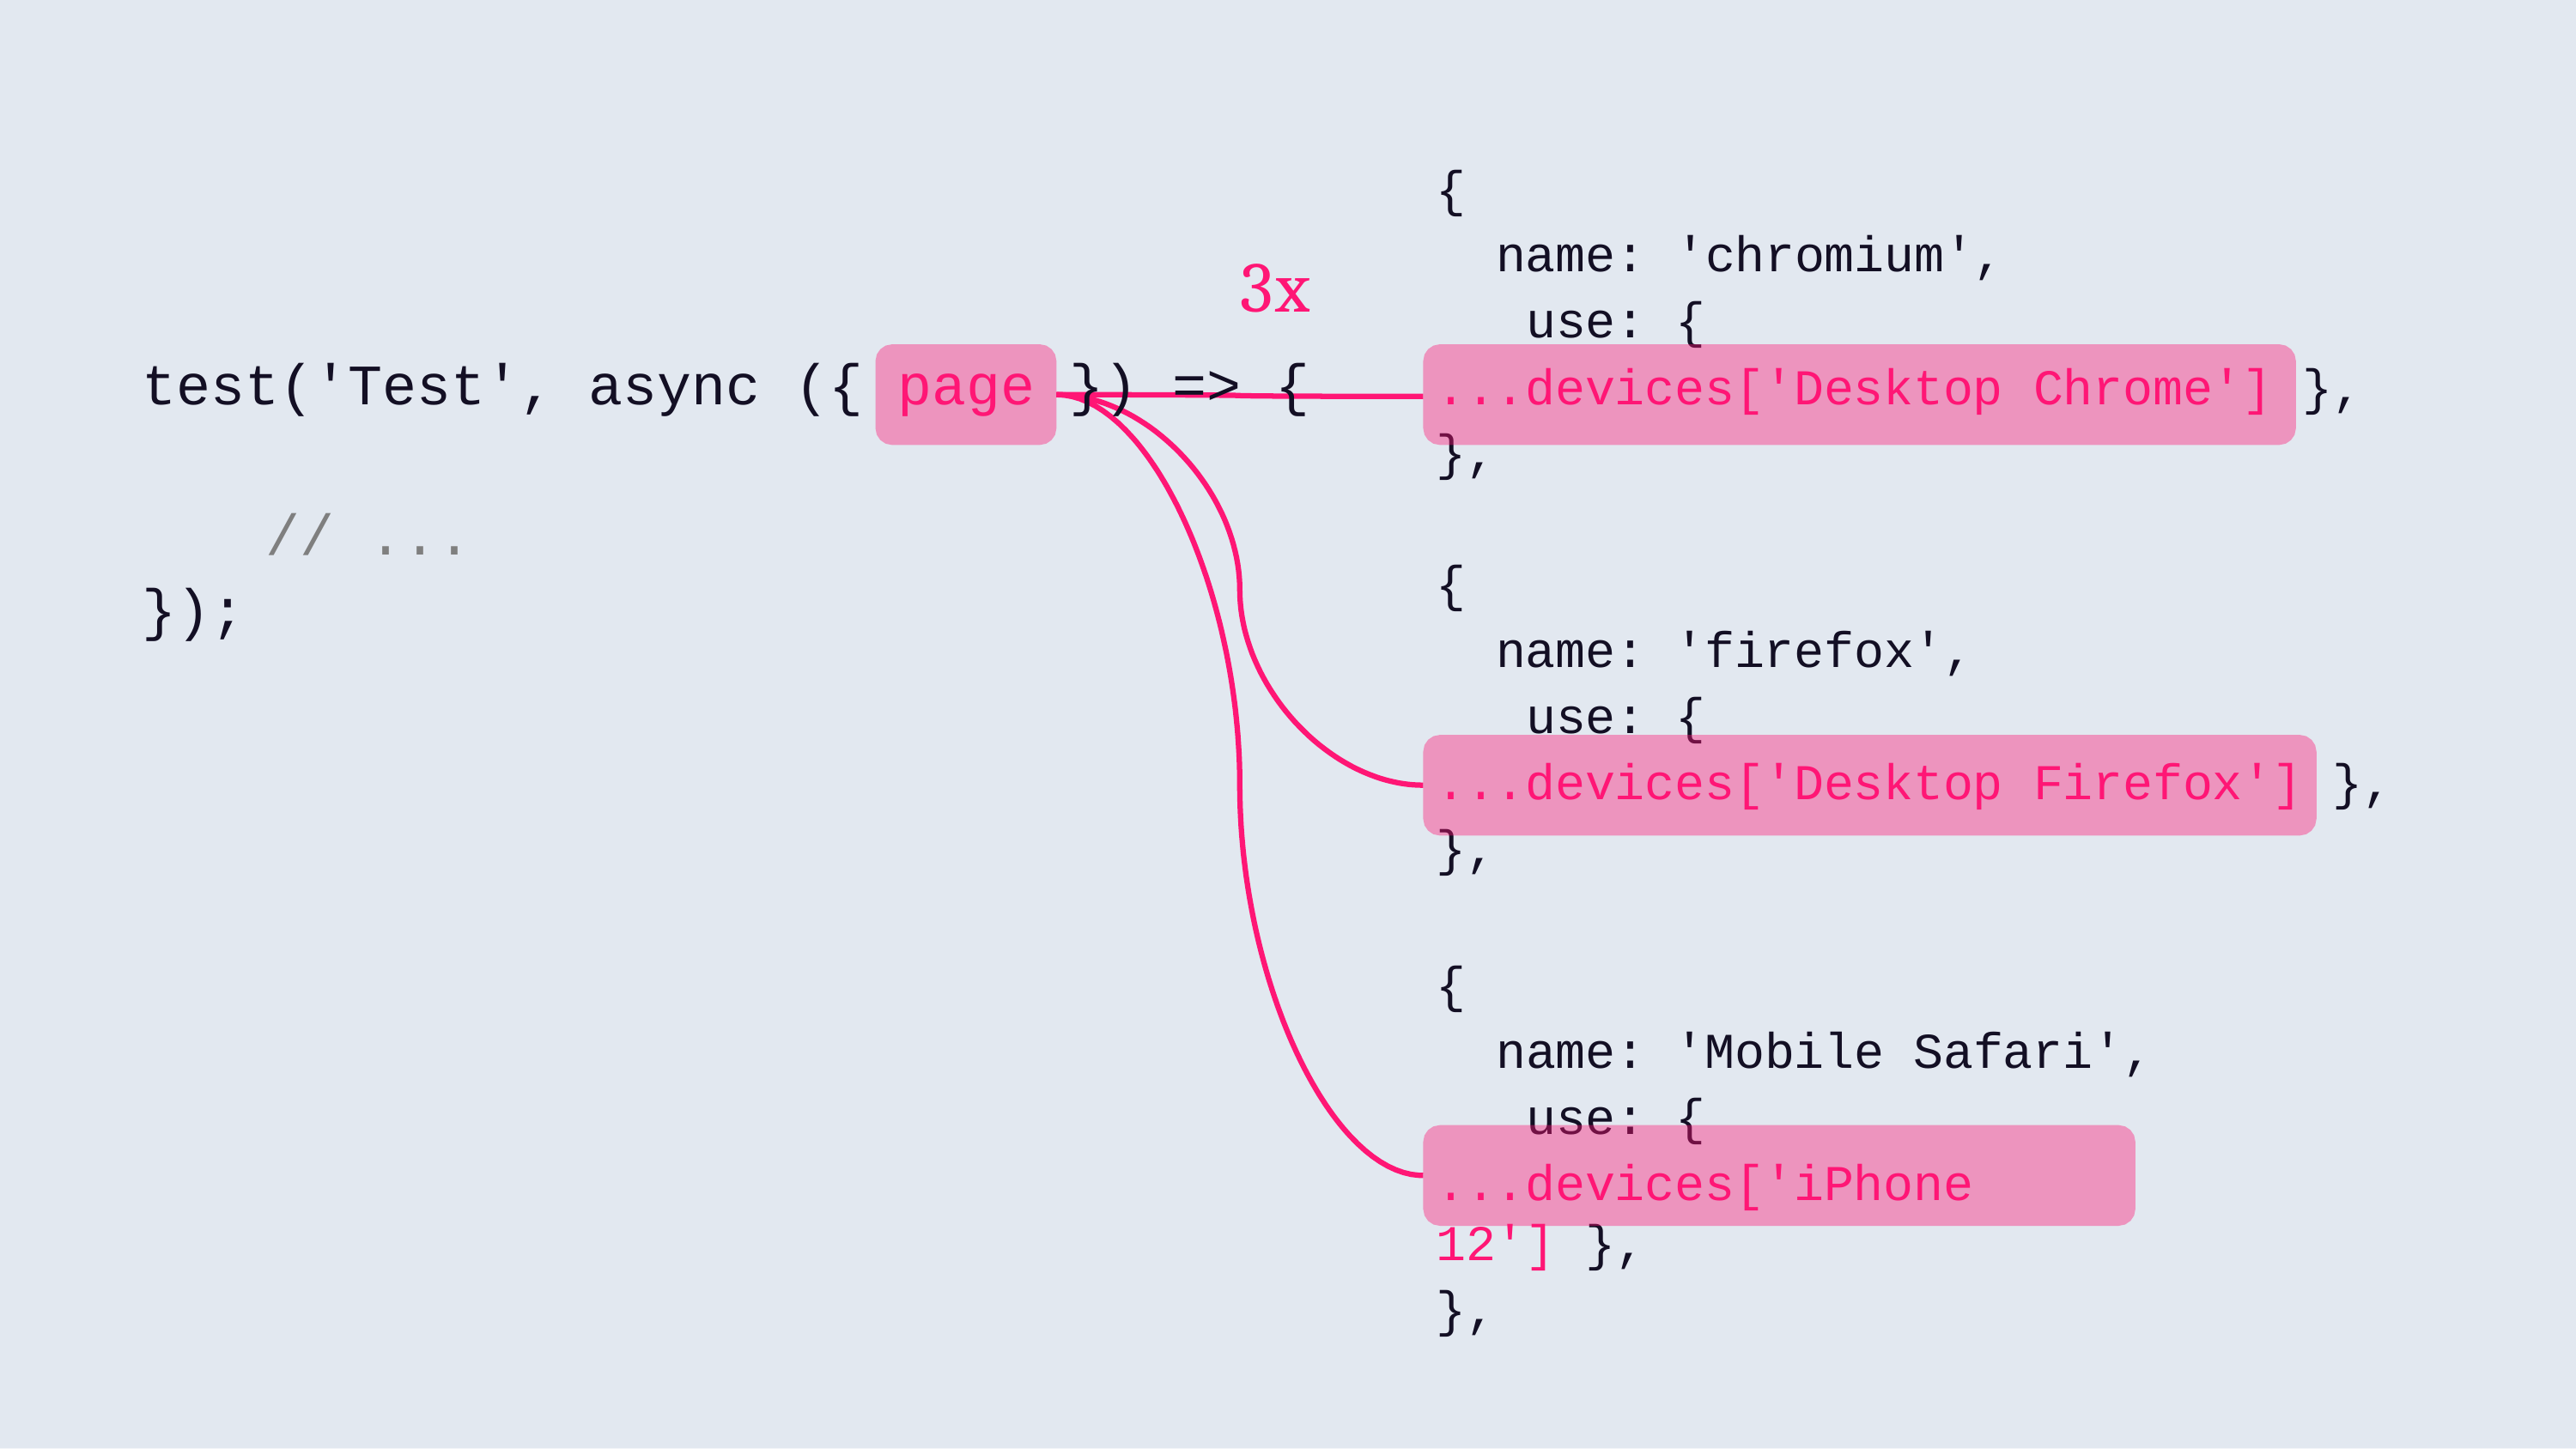

{
3x
test('Test', async ({ page }) => {
name: 'chromium',  use: {

...devices['Desktop Chrome'] },
},
// ...
{
});
name: 'firefox',  use: {
...devices['Desktop Firefox'] },
},

{
name: 'Mobile Safari',  use: {
...devices['iPhone 12'] },
},
7